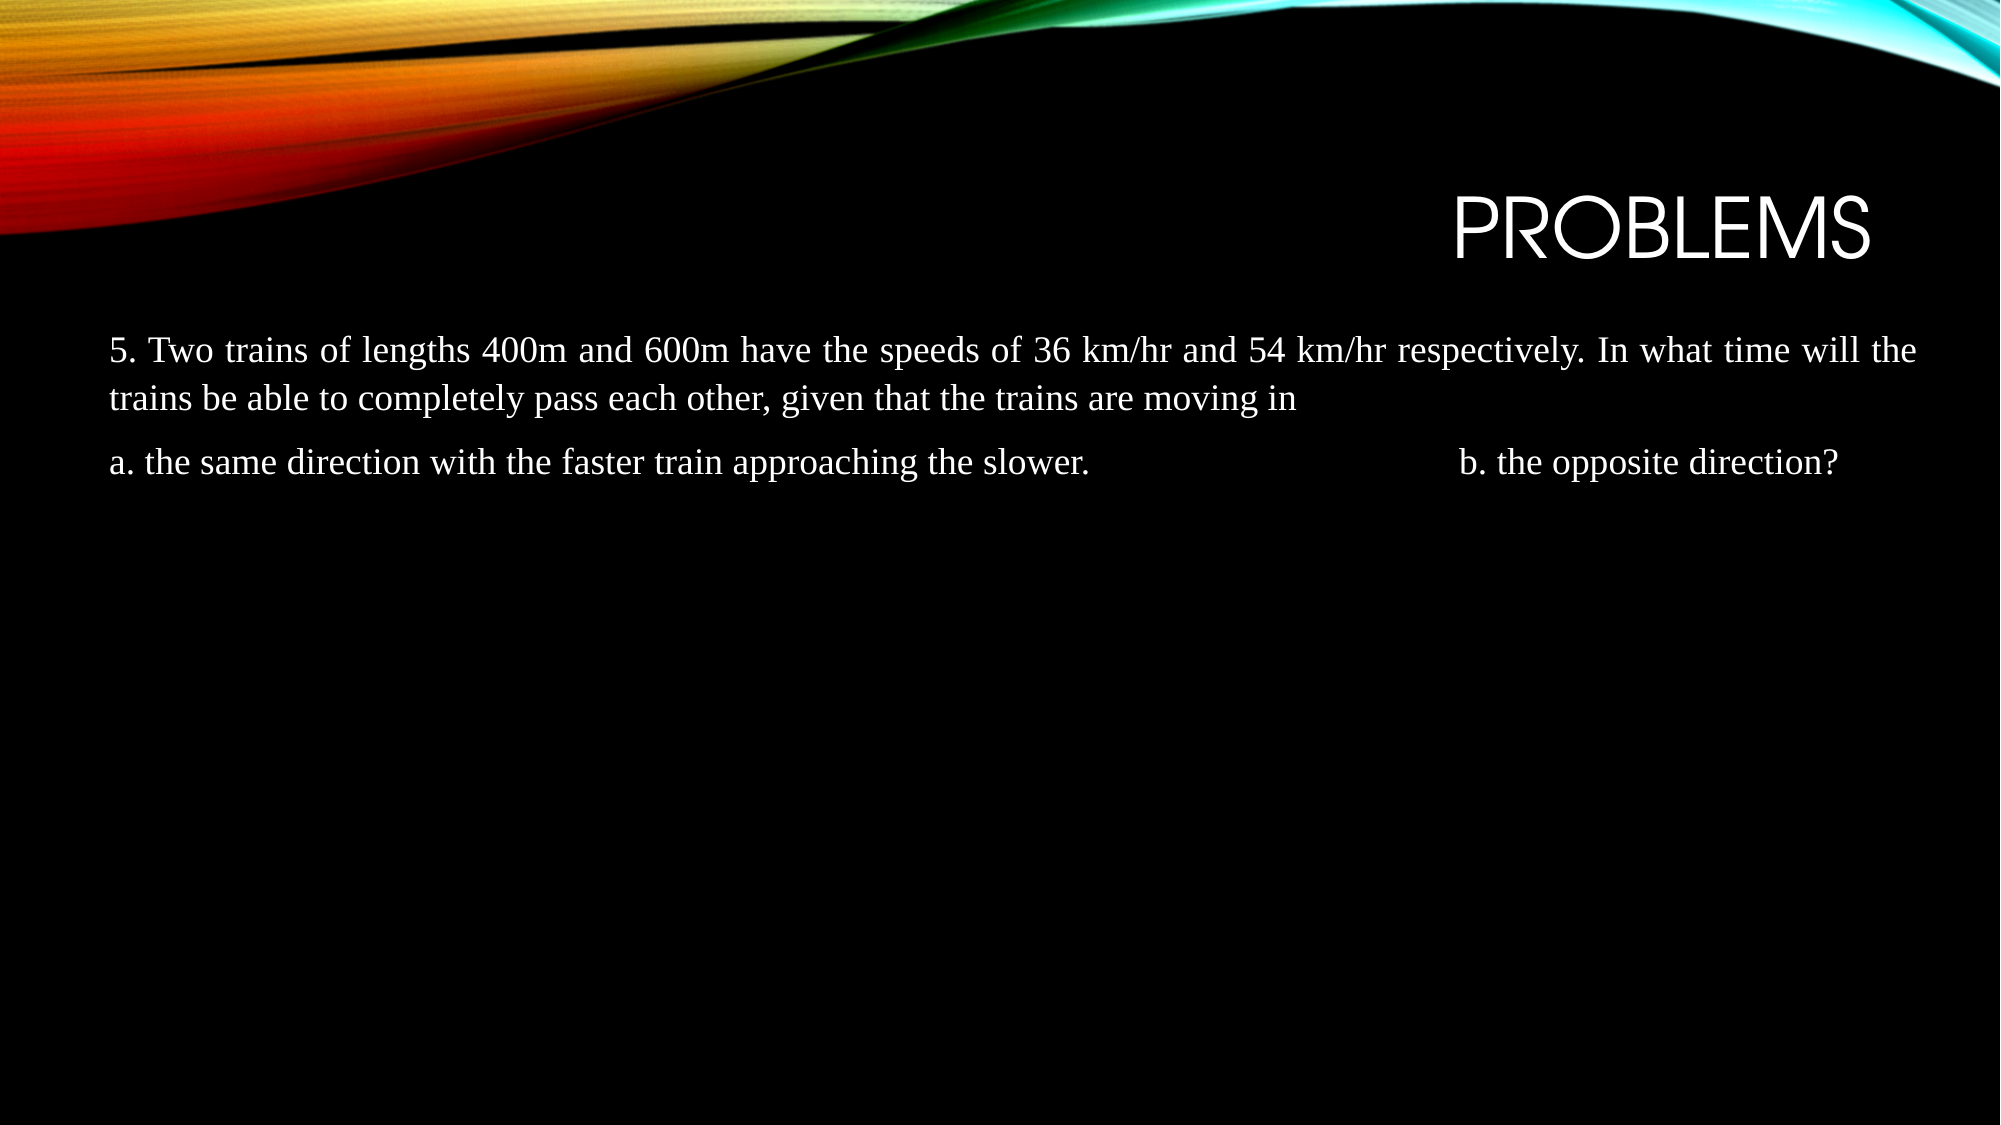

# problems
5. Two trains of lengths 400m and 600m have the speeds of 36 km/hr and 54 km/hr respectively. In what time will the trains be able to completely pass each other, given that the trains are moving in
a. the same direction with the faster train approaching the slower. 			b. the opposite direction?